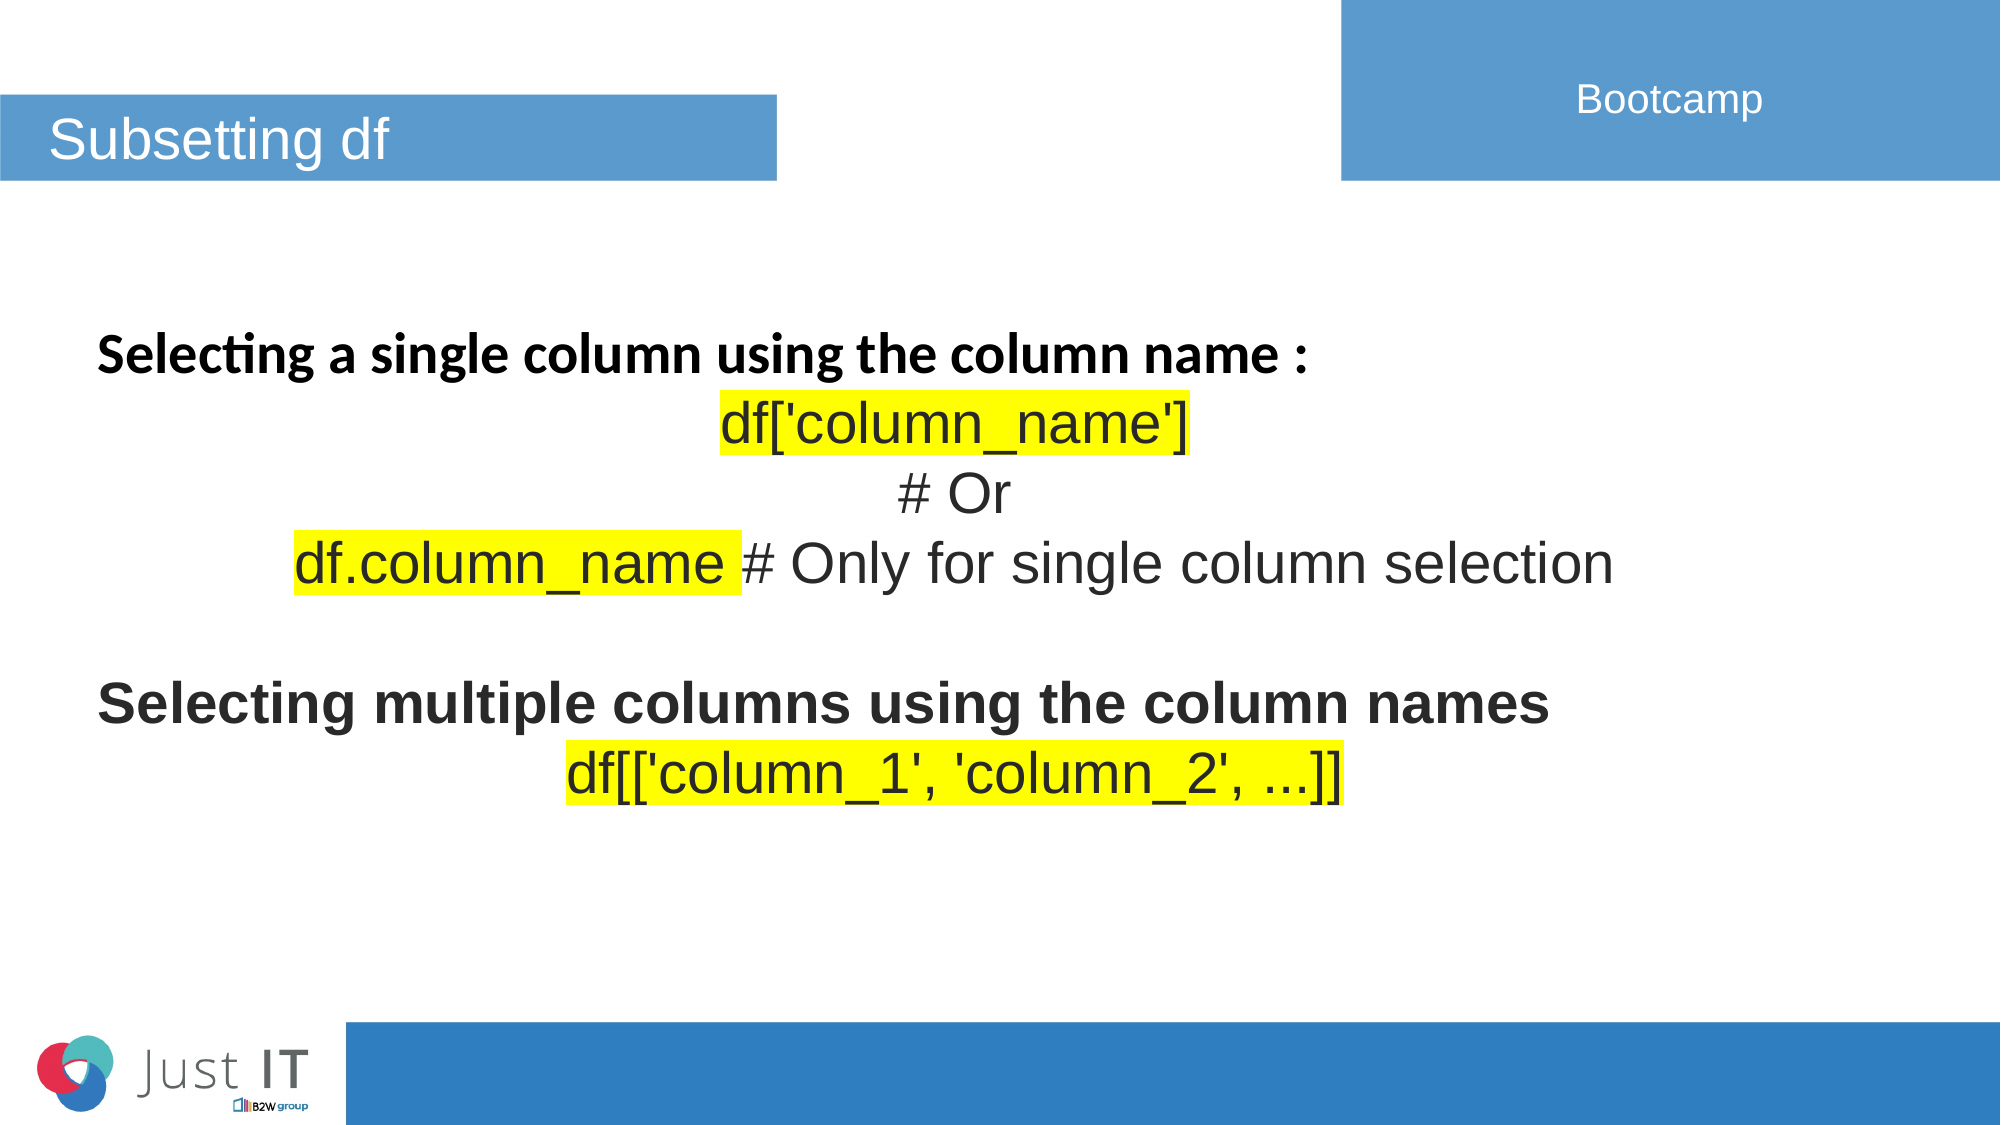

# Subsetting df
Bootcamp
Selecting a single column using the column name :
df['column_name']
# Or
df.column_name # Only for single column selection

Selecting multiple columns using the column names
df[['column_1', 'column_2', ...]]